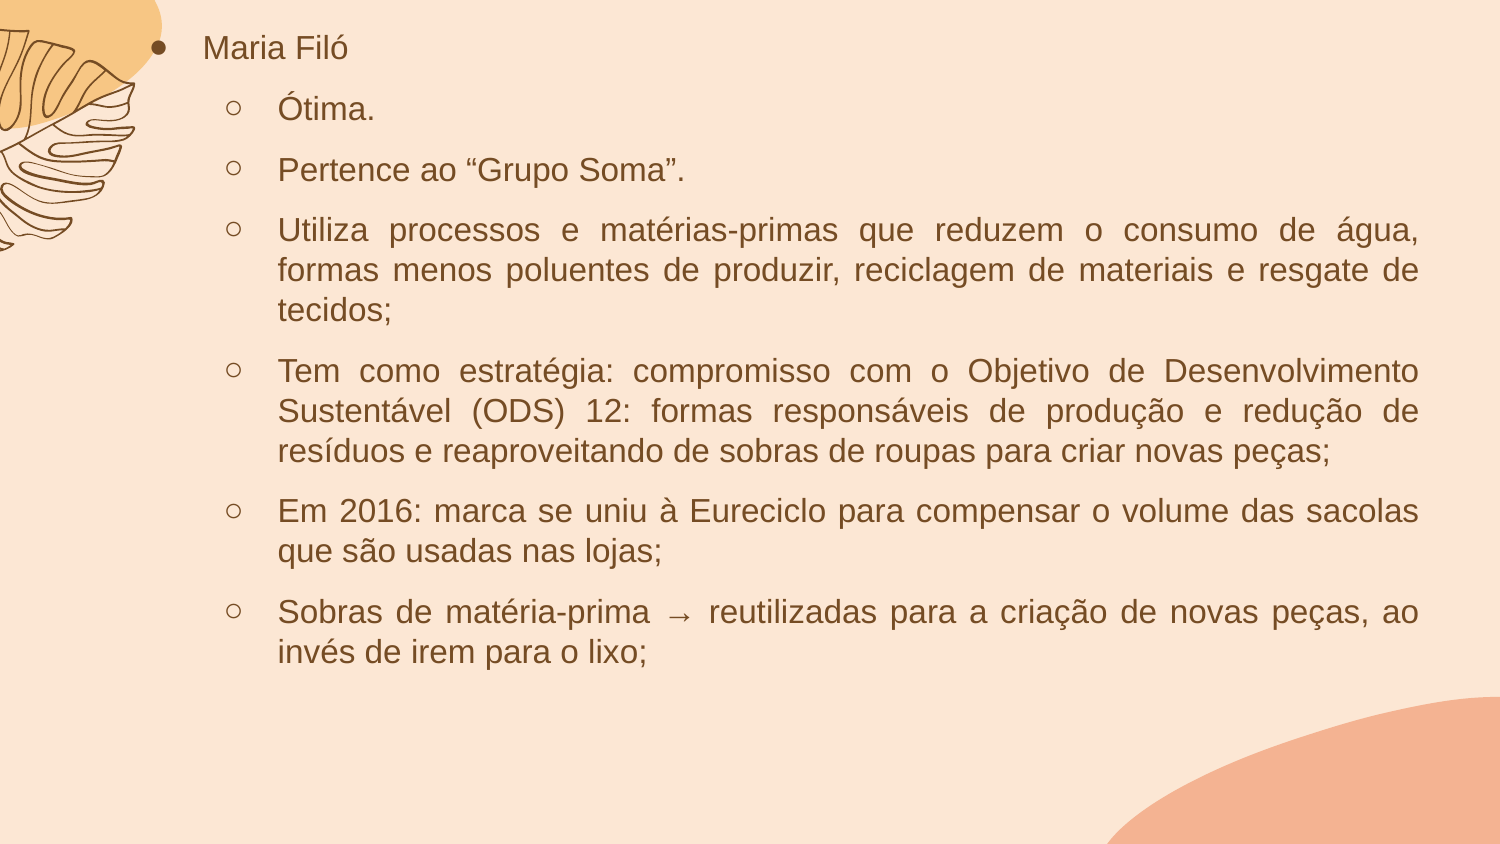

Maria Filó
Ótima.
Pertence ao “Grupo Soma”.
Utiliza processos e matérias-primas que reduzem o consumo de água, formas menos poluentes de produzir, reciclagem de materiais e resgate de tecidos;
Tem como estratégia: compromisso com o Objetivo de Desenvolvimento Sustentável (ODS) 12: formas responsáveis de produção e redução de resíduos e reaproveitando de sobras de roupas para criar novas peças;
Em 2016: marca se uniu à Eureciclo para compensar o volume das sacolas que são usadas nas lojas;
Sobras de matéria-prima → reutilizadas para a criação de novas peças, ao invés de irem para o lixo;